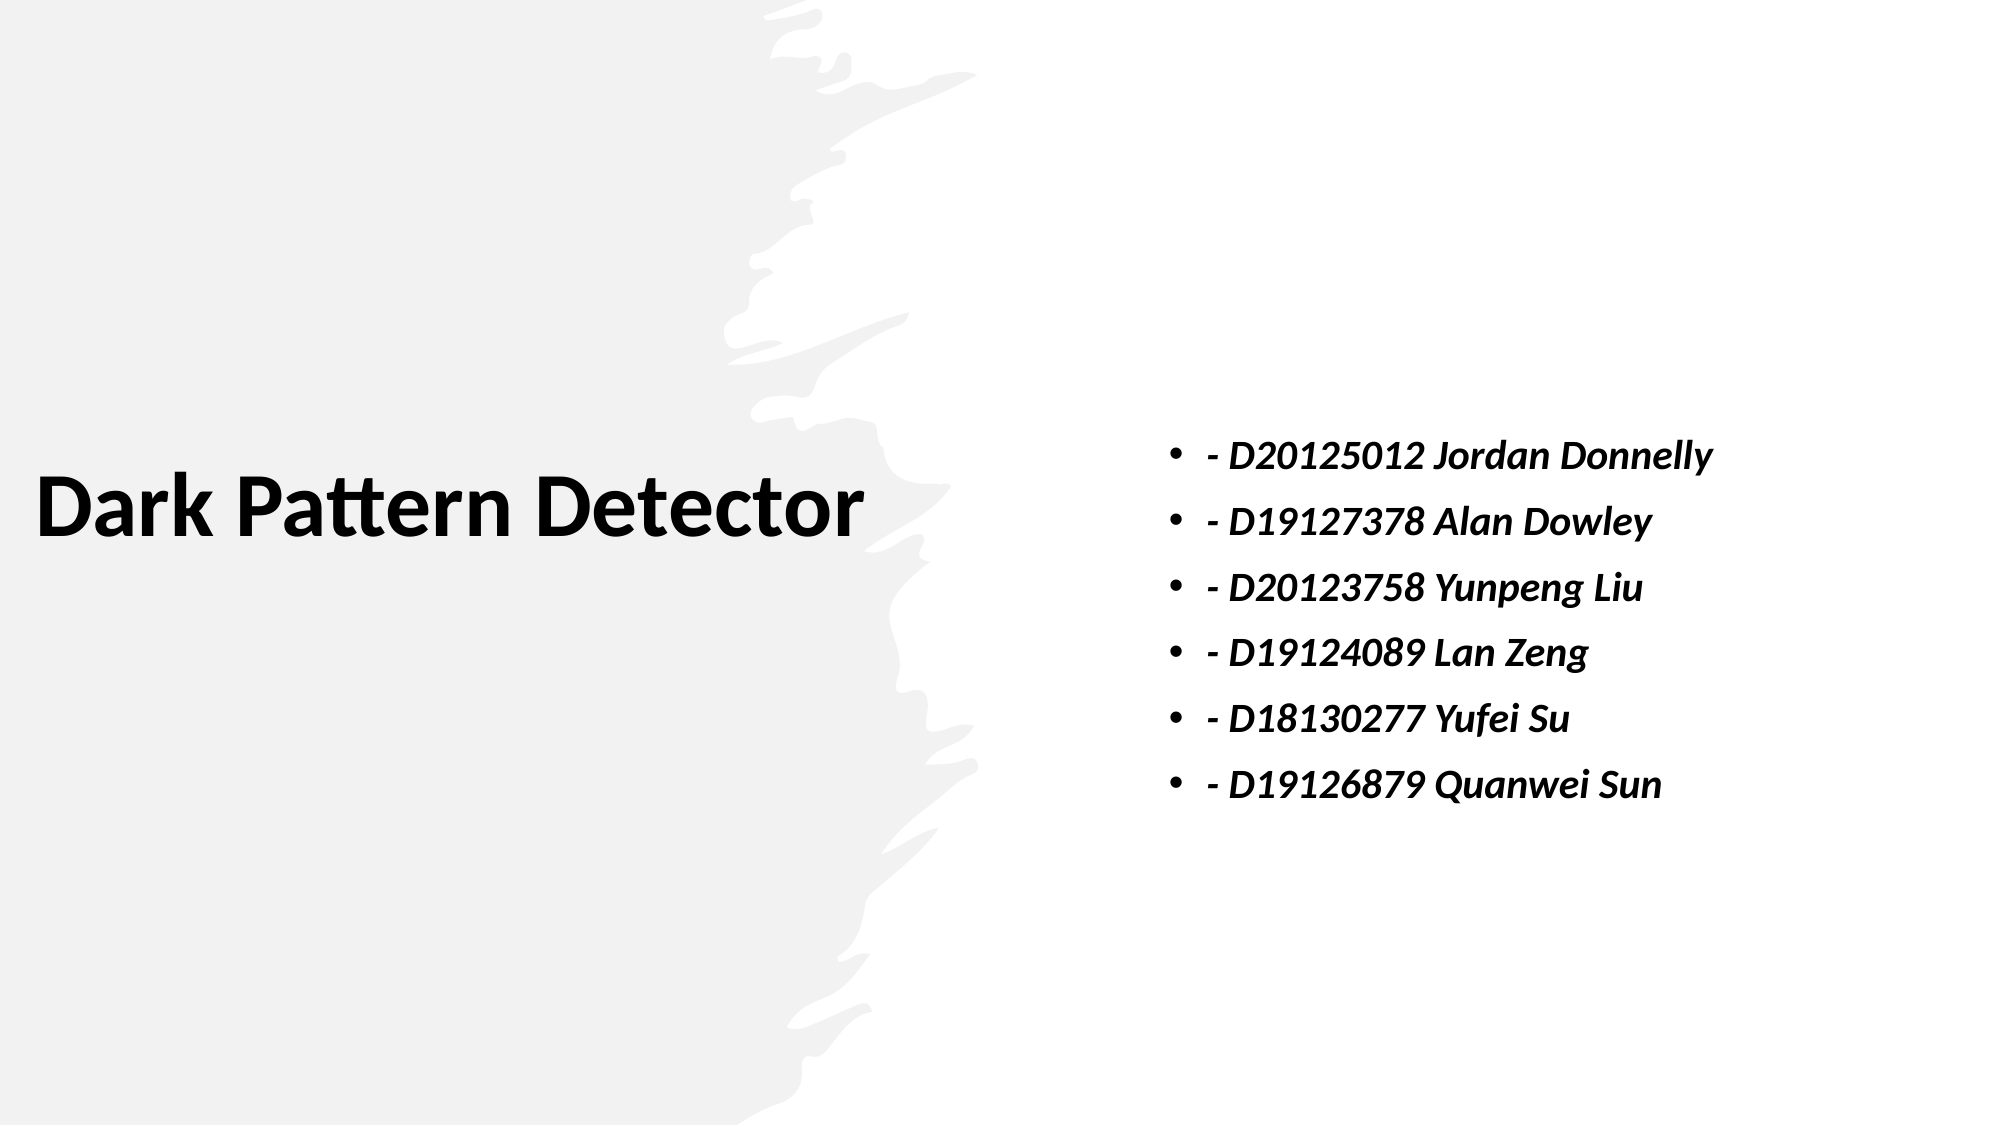

Dark Pattern Detector
- D20125012 Jordan Donnelly
- D19127378 Alan Dowley
- D20123758 Yunpeng Liu
- D19124089 Lan Zeng
- D18130277 Yufei Su
- D19126879 Quanwei Sun